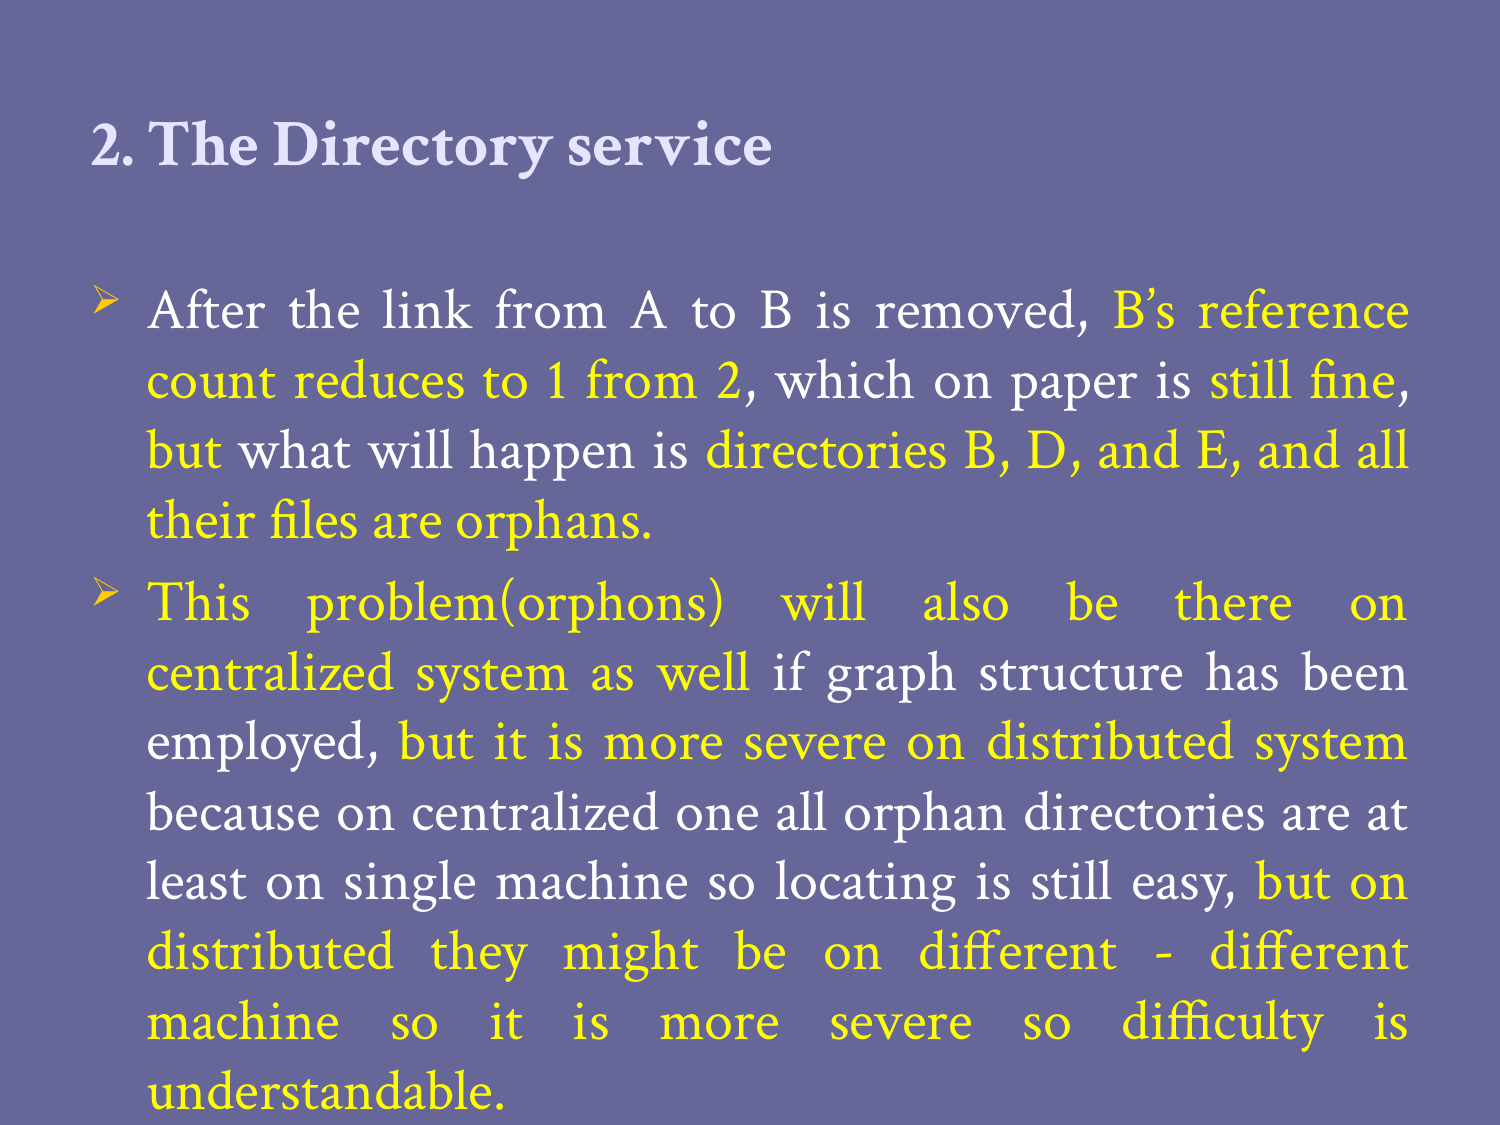

# 2. The Directory service
After the link from A to B is removed, B’s reference count reduces to 1 from 2, which on paper is still fine, but what will happen is directories B, D, and E, and all their files are orphans.
This problem(orphons) will also be there on centralized system as well if graph structure has been employed, but it is more severe on distributed system because on centralized one all orphan directories are at least on single machine so locating is still easy, but on distributed they might be on different - different machine so it is more severe so difficulty is understandable.